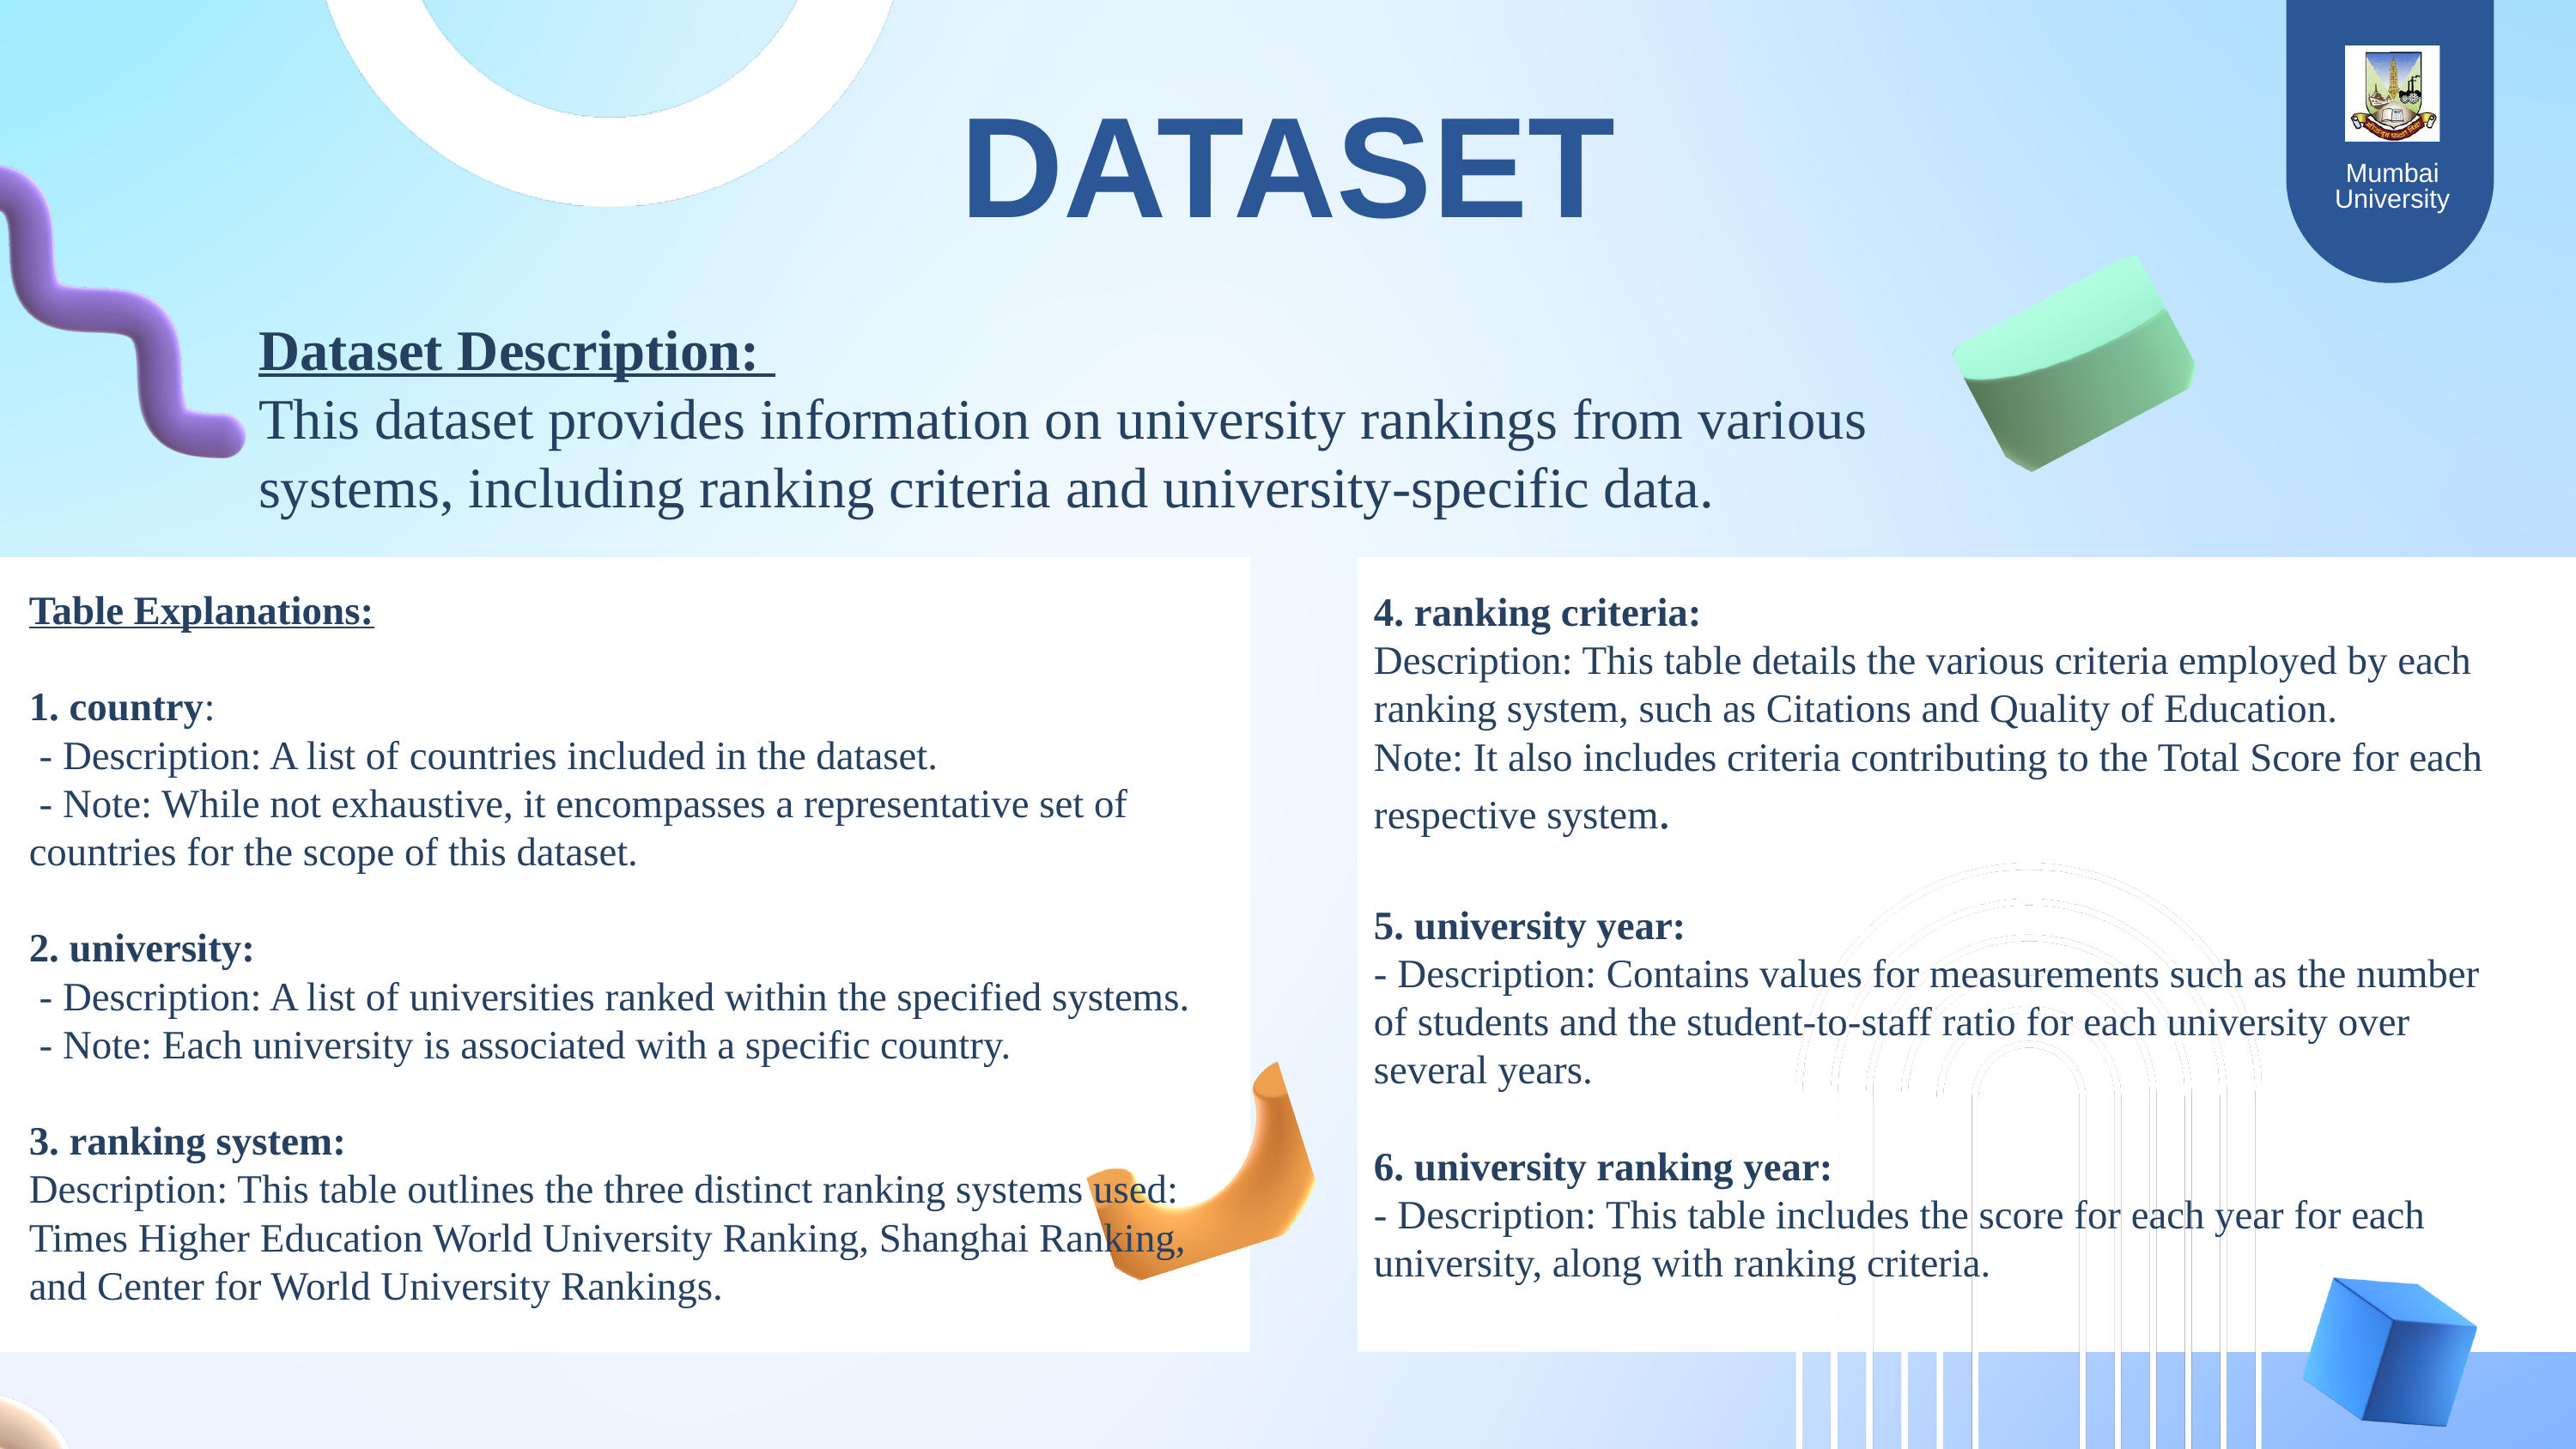

DATASET
Mumbai University

Dataset Description:
This dataset provides information on university rankings from various systems, including ranking criteria and university-specific data.

Table Explanations:

1. country:
 - Description: A list of countries included in the dataset.
 - Note: While not exhaustive, it encompasses a representative set of countries for the scope of this dataset.

2. university:
 - Description: A list of universities ranked within the specified systems.
 - Note: Each university is associated with a specific country.

3. ranking system:
Description: This table outlines the three distinct ranking systems used: Times Higher Education World University Ranking, Shanghai Ranking, and Center for World University Rankings.

4. ranking criteria:
Description: This table details the various criteria employed by each ranking system, such as Citations and Quality of Education.
Note: It also includes criteria contributing to the Total Score for each respective system.

5. university year:
- Description: Contains values for measurements such as the number of students and the student-to-staff ratio for each university over several years.

6. university ranking year:
- Description: This table includes the score for each year for each university, along with ranking criteria.